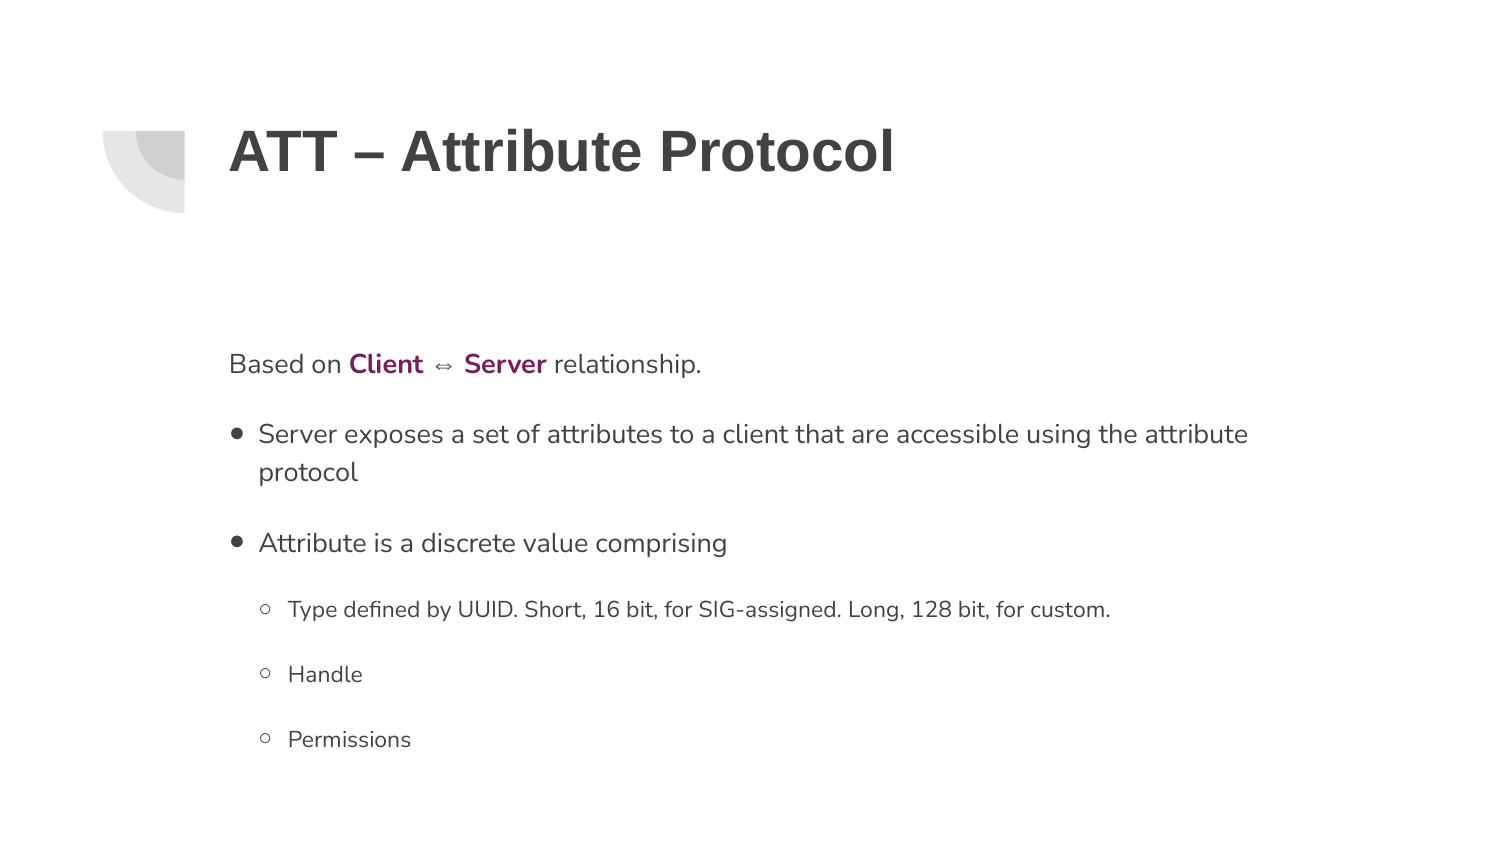

# ATT – Attribute Protocol
Based on Client ⇔ Server relationship.
Server exposes a set of attributes to a client that are accessible using the attribute protocol
Attribute is a discrete value comprising
Type defined by UUID. Short, 16 bit, for SIG-assigned. Long, 128 bit, for custom.
Handle
Permissions